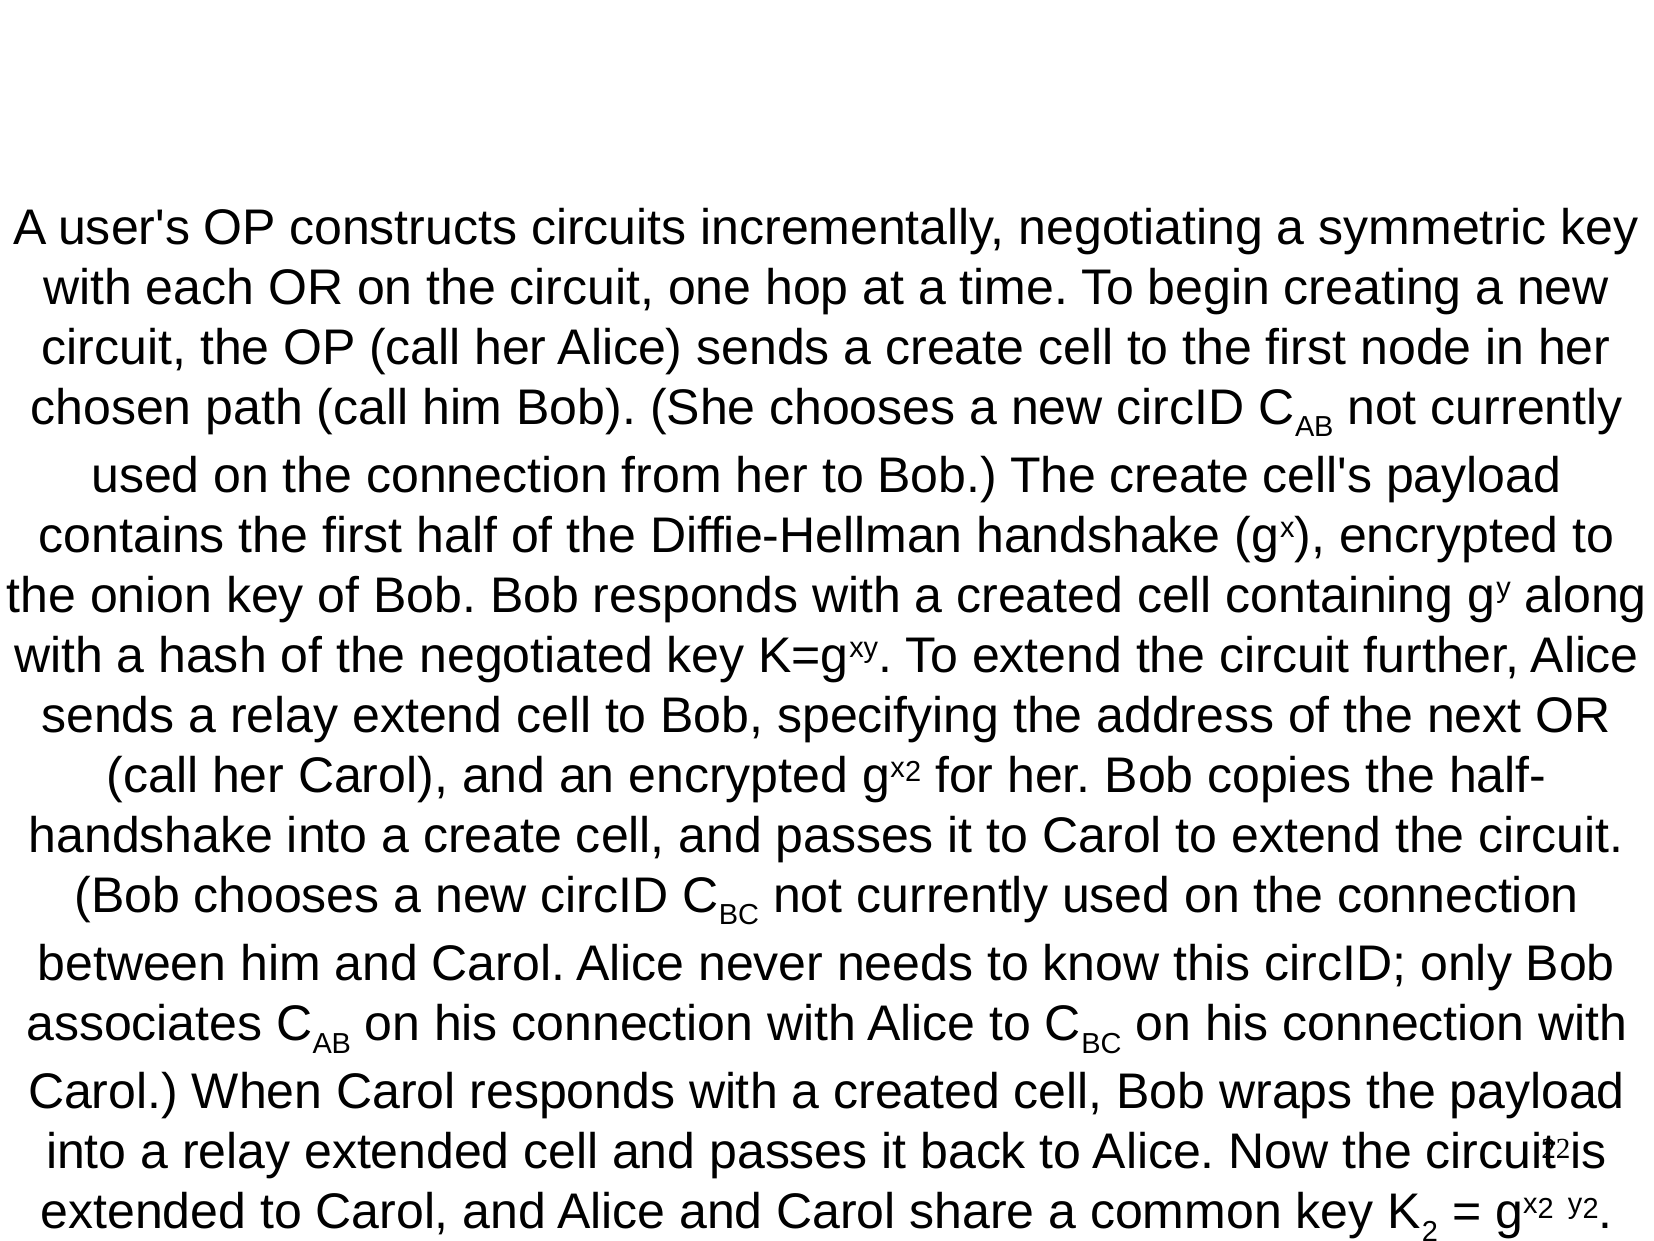

A user's OP constructs circuits incrementally, negotiating a symmetric key with each OR on the circuit, one hop at a time. To begin creating a new circuit, the OP (call her Alice) sends a create cell to the first node in her chosen path (call him Bob). (She chooses a new circID CAB not currently used on the connection from her to Bob.) The create cell's payload contains the first half of the Diffie-Hellman handshake (gx), encrypted to the onion key of Bob. Bob responds with a created cell containing gy along with a hash of the negotiated key K=gxy. To extend the circuit further, Alice sends a relay extend cell to Bob, specifying the address of the next OR (call her Carol), and an encrypted gx2 for her. Bob copies the half-handshake into a create cell, and passes it to Carol to extend the circuit. (Bob chooses a new circID CBC not currently used on the connection between him and Carol. Alice never needs to know this circID; only Bob associates CAB on his connection with Alice to CBC on his connection with Carol.) When Carol responds with a created cell, Bob wraps the payload into a relay extended cell and passes it back to Alice. Now the circuit is extended to Carol, and Alice and Carol share a common key K2 = gx2 y2.
22